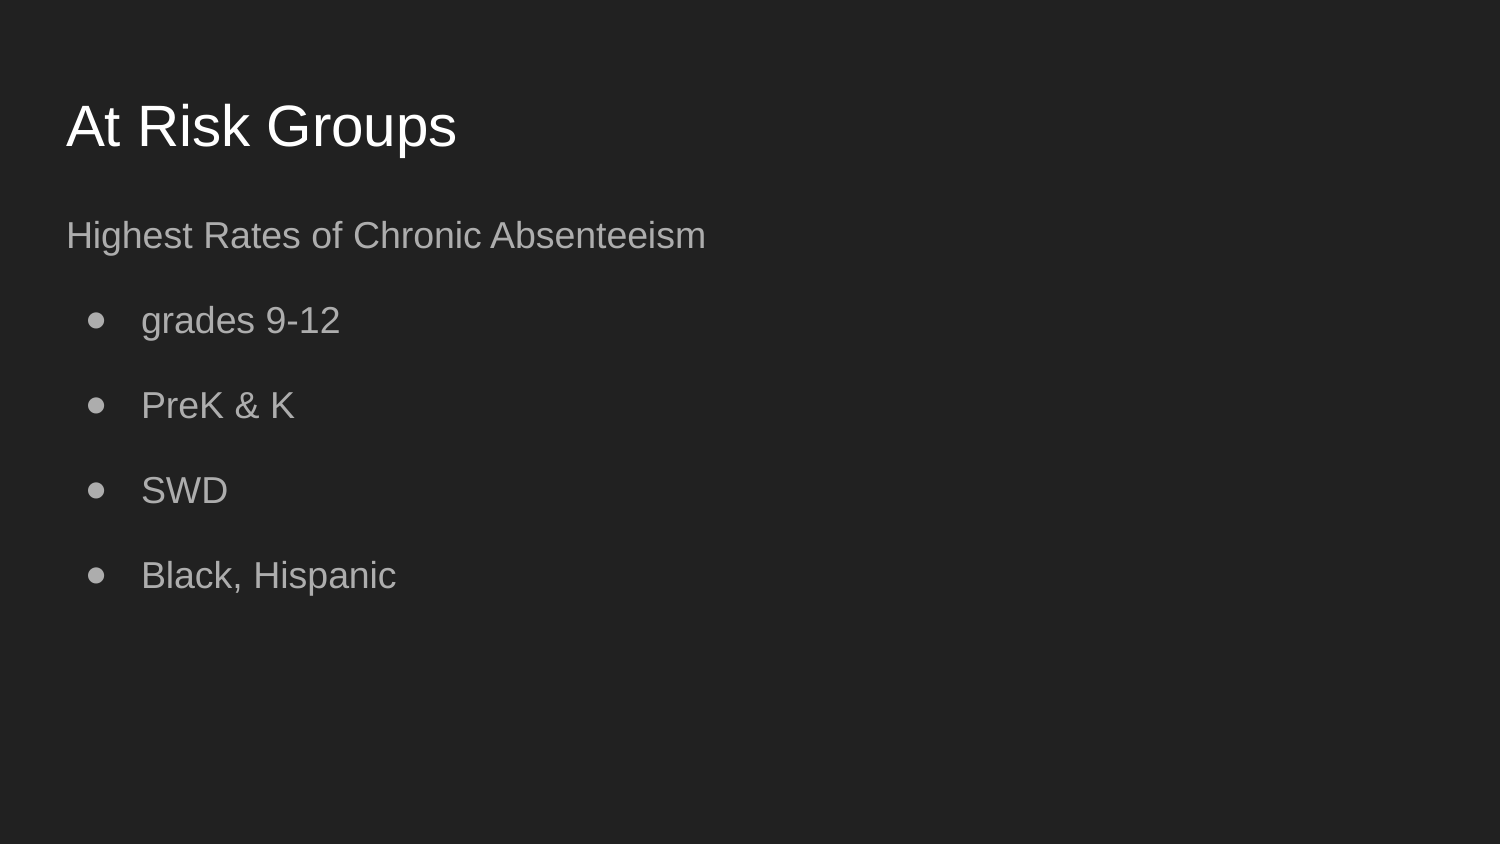

# At Risk Groups
Highest Rates of Chronic Absenteeism
grades 9-12
PreK & K
SWD
Black, Hispanic